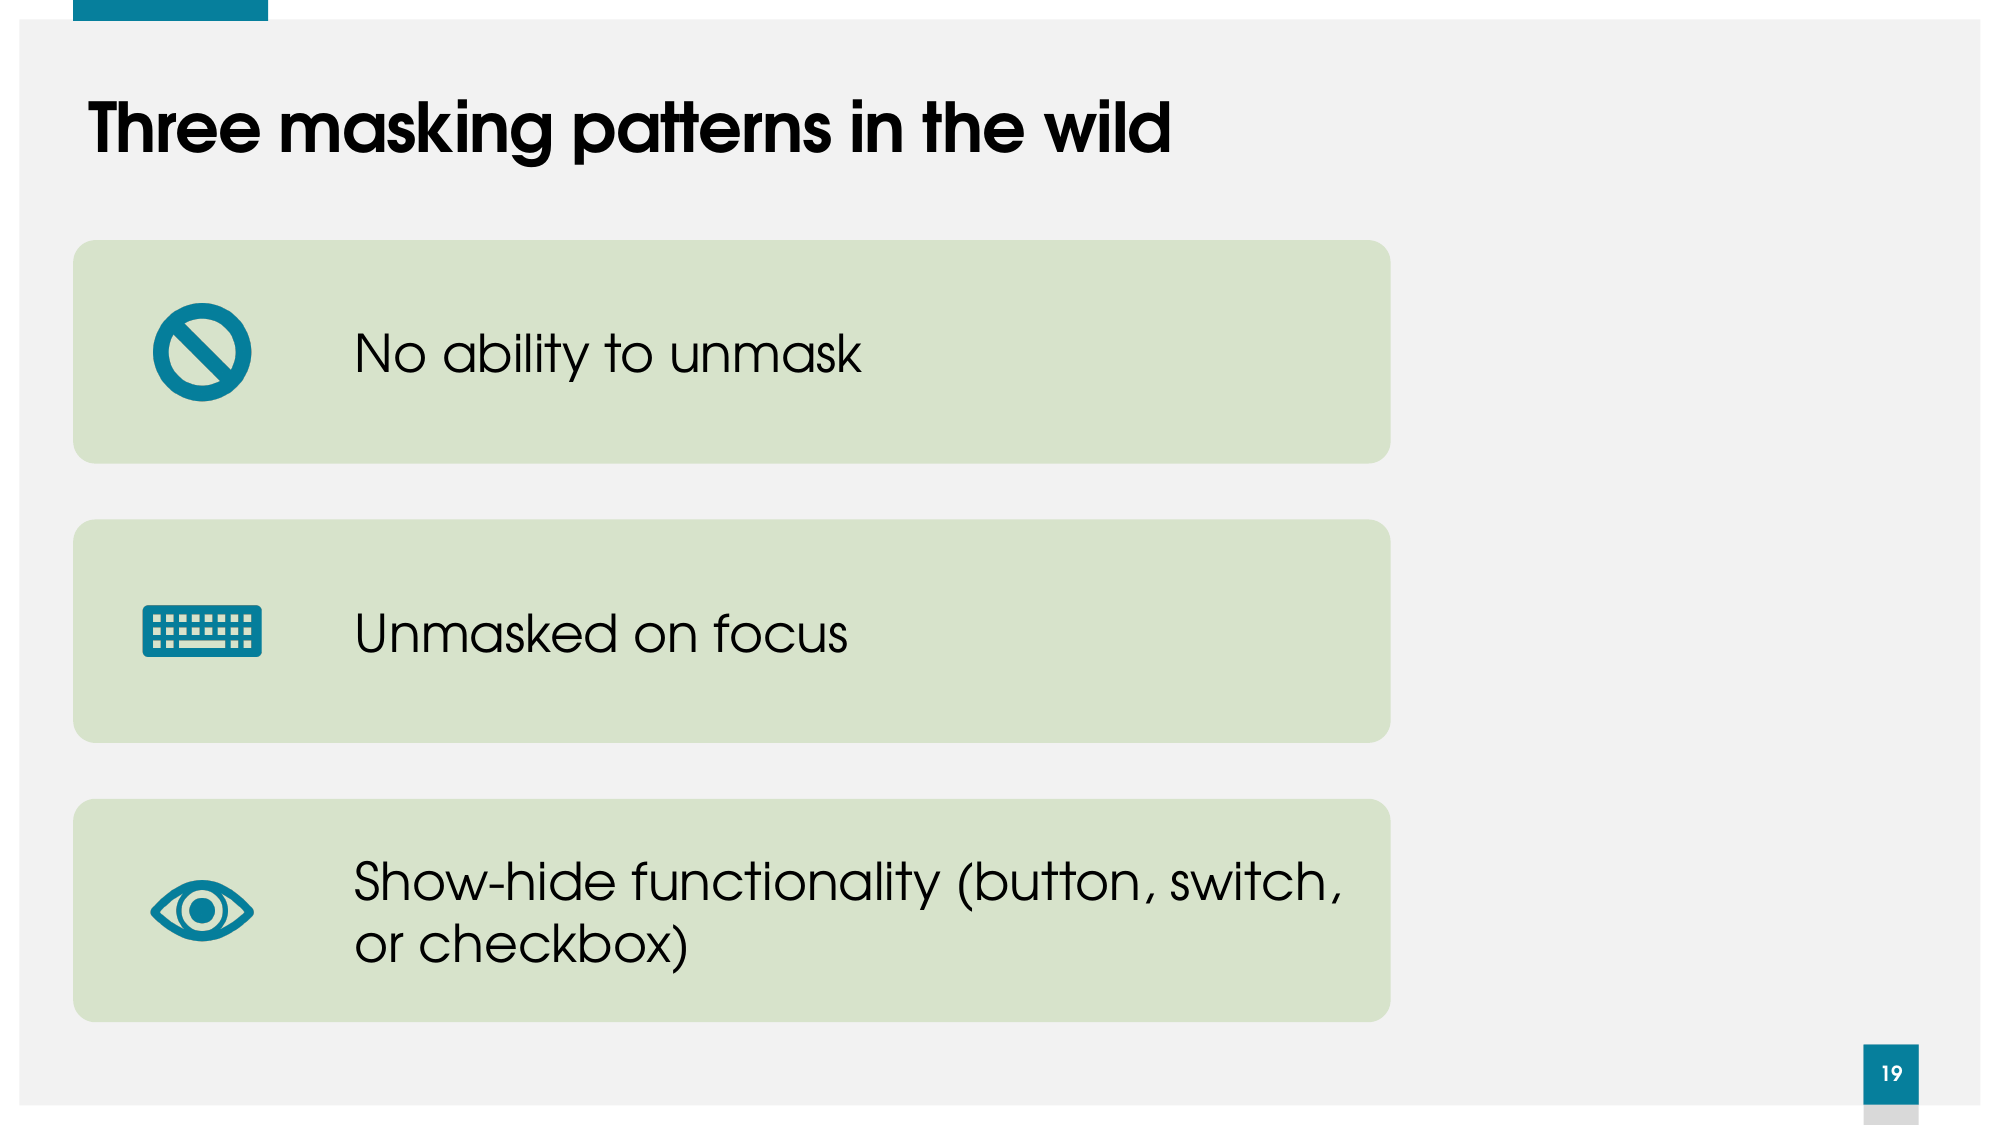

# Three masking patterns in the wild
No ability to unmask
Unmasked on focus
Show-hide functionality (button, switch, or checkbox)